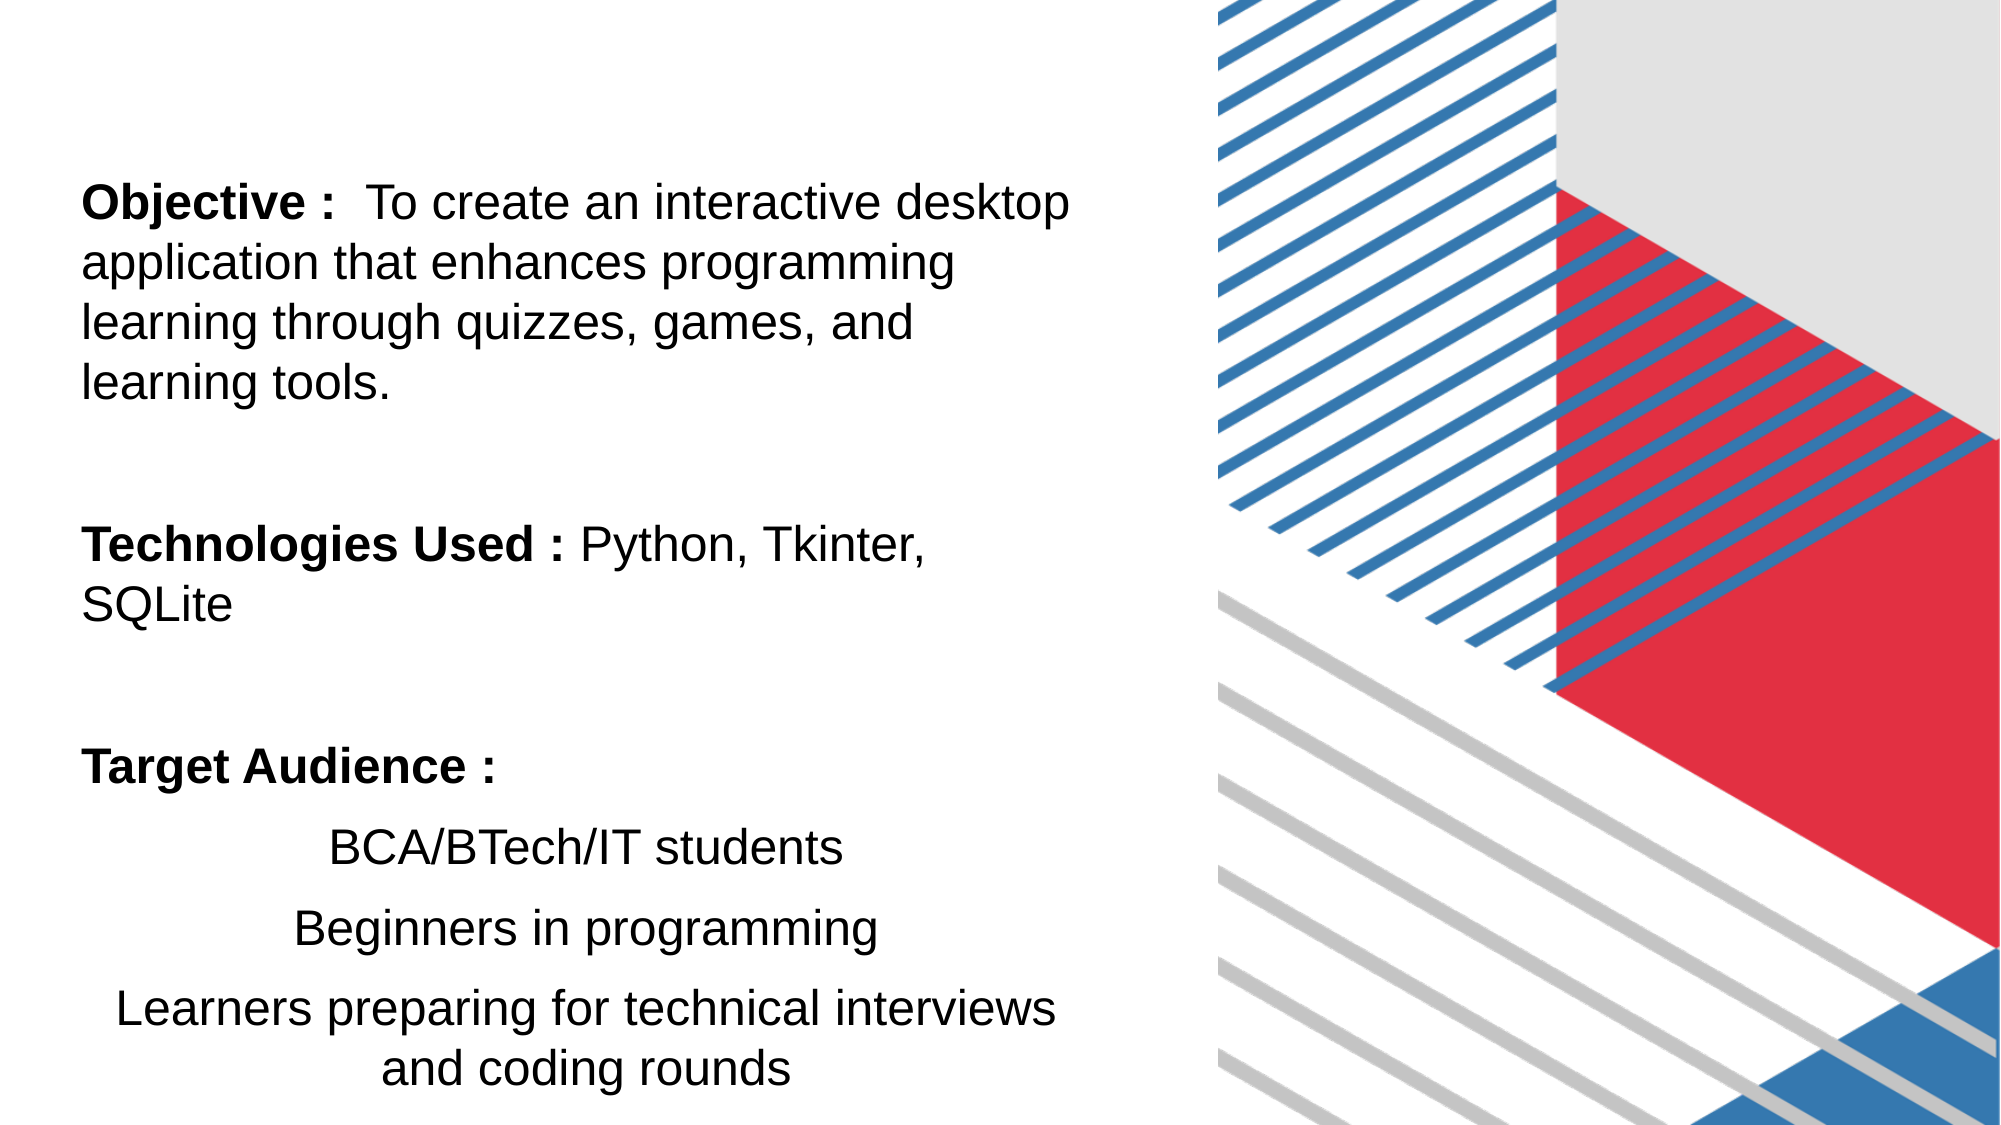

Objective :  To create an interactive desktop application that enhances programming learning through quizzes, games, and learning tools.

Technologies Used : Python, Tkinter, SQLite

Target Audience :
BCA/BTech/IT students
Beginners in programming
Learners preparing for technical interviews and coding rounds